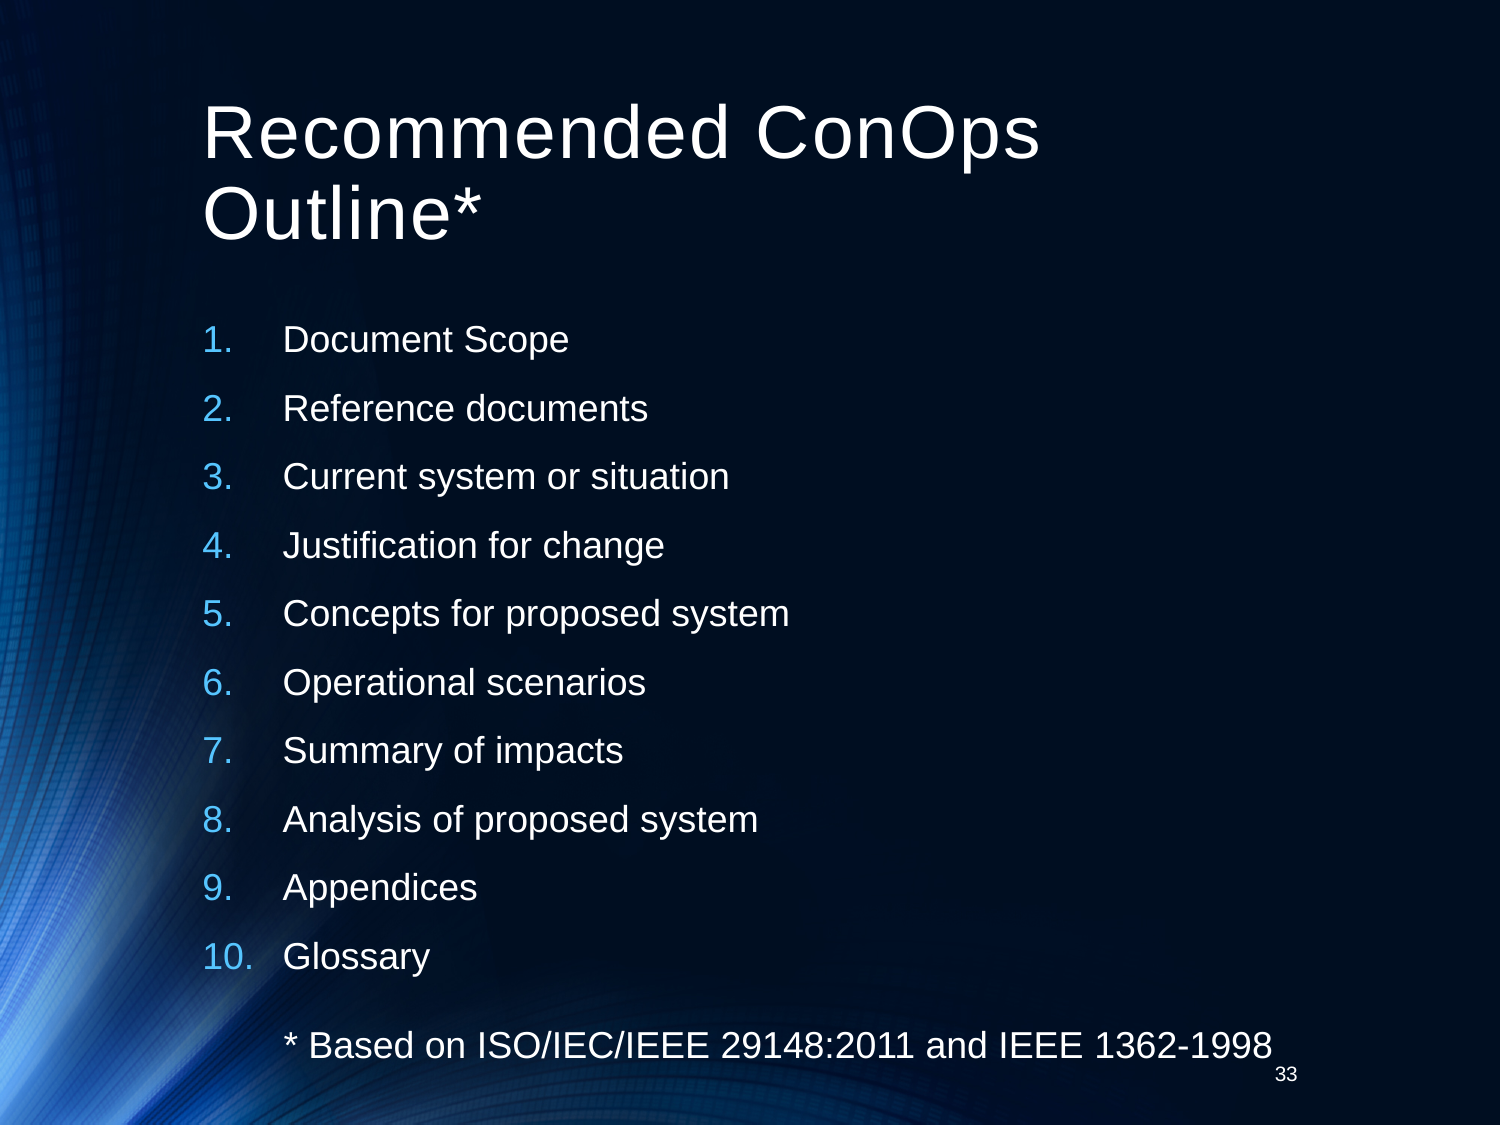

# Recommended ConOps Outline*
Document Scope
Reference documents
Current system or situation
Justification for change
Concepts for proposed system
Operational scenarios
Summary of impacts
Analysis of proposed system
Appendices
Glossary

* Based on ISO/IEC/IEEE 29148:2011 and IEEE 1362-1998
33